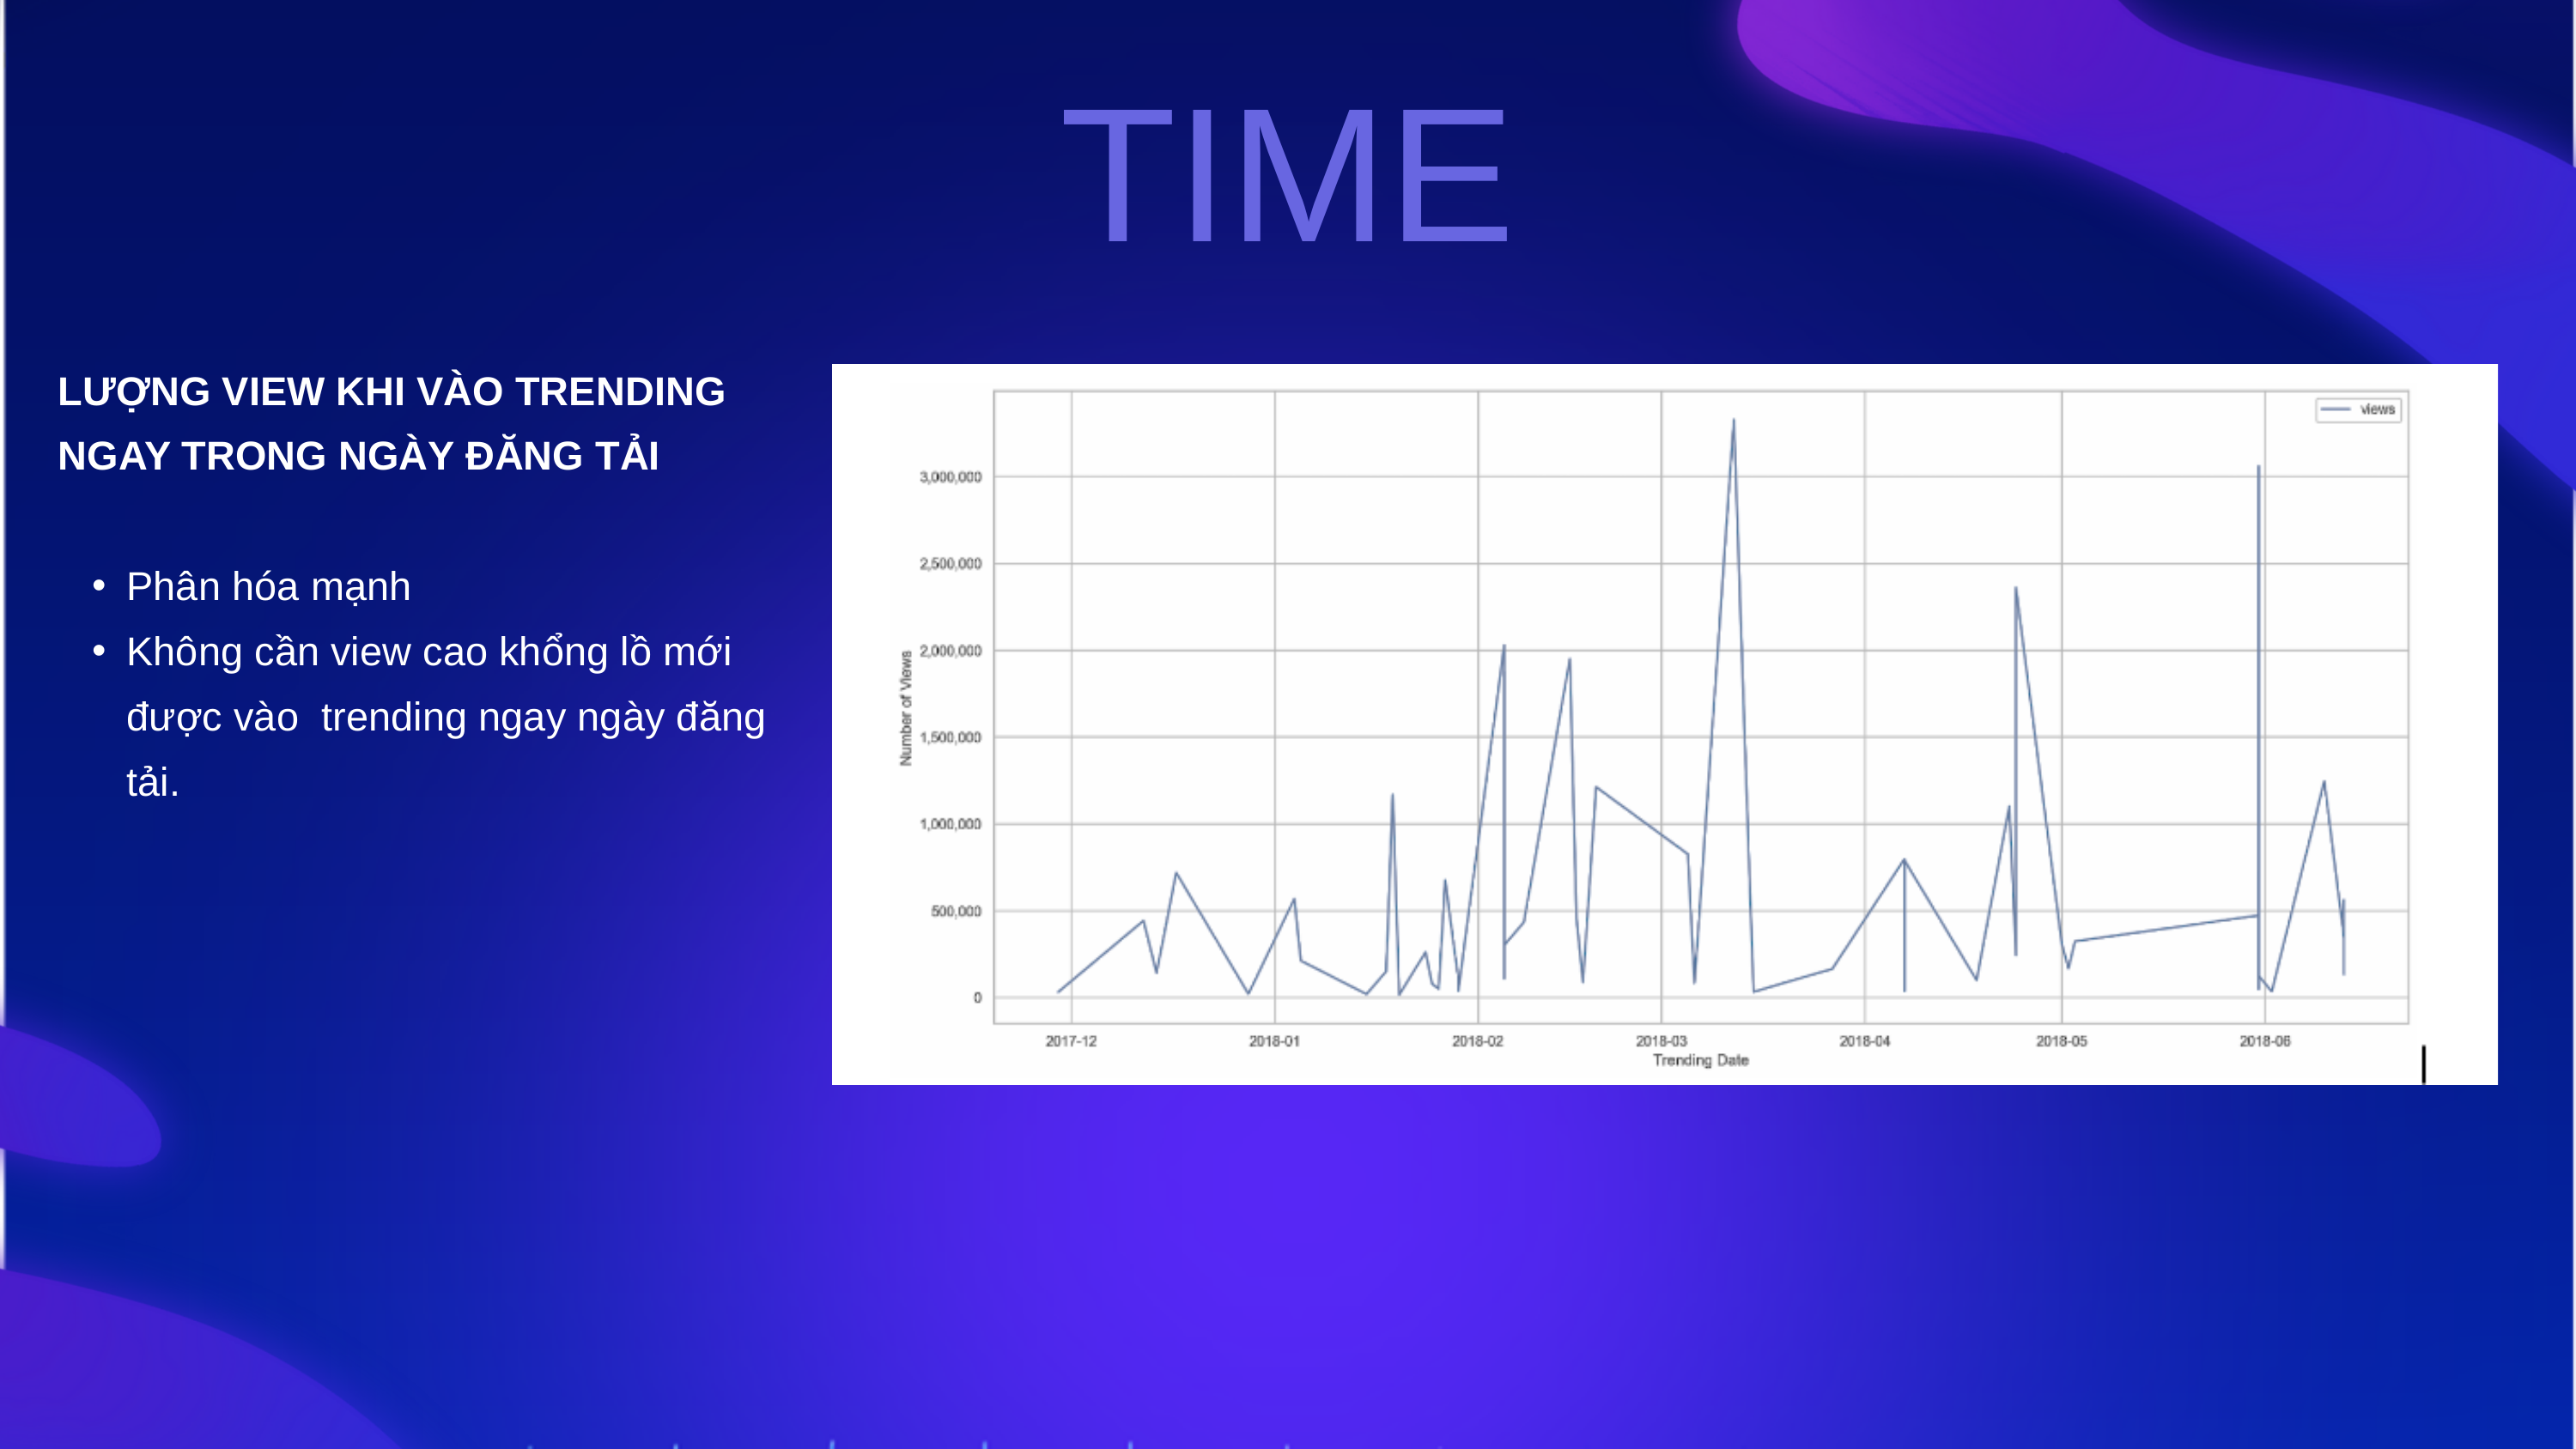

TIME
LƯỢNG VIEW KHI VÀO TRENDING NGAY TRONG NGÀY ĐĂNG TẢI

Phân hóa mạnh
Không cần view cao khổng lồ mới được vào  trending ngay ngày đăng tải.